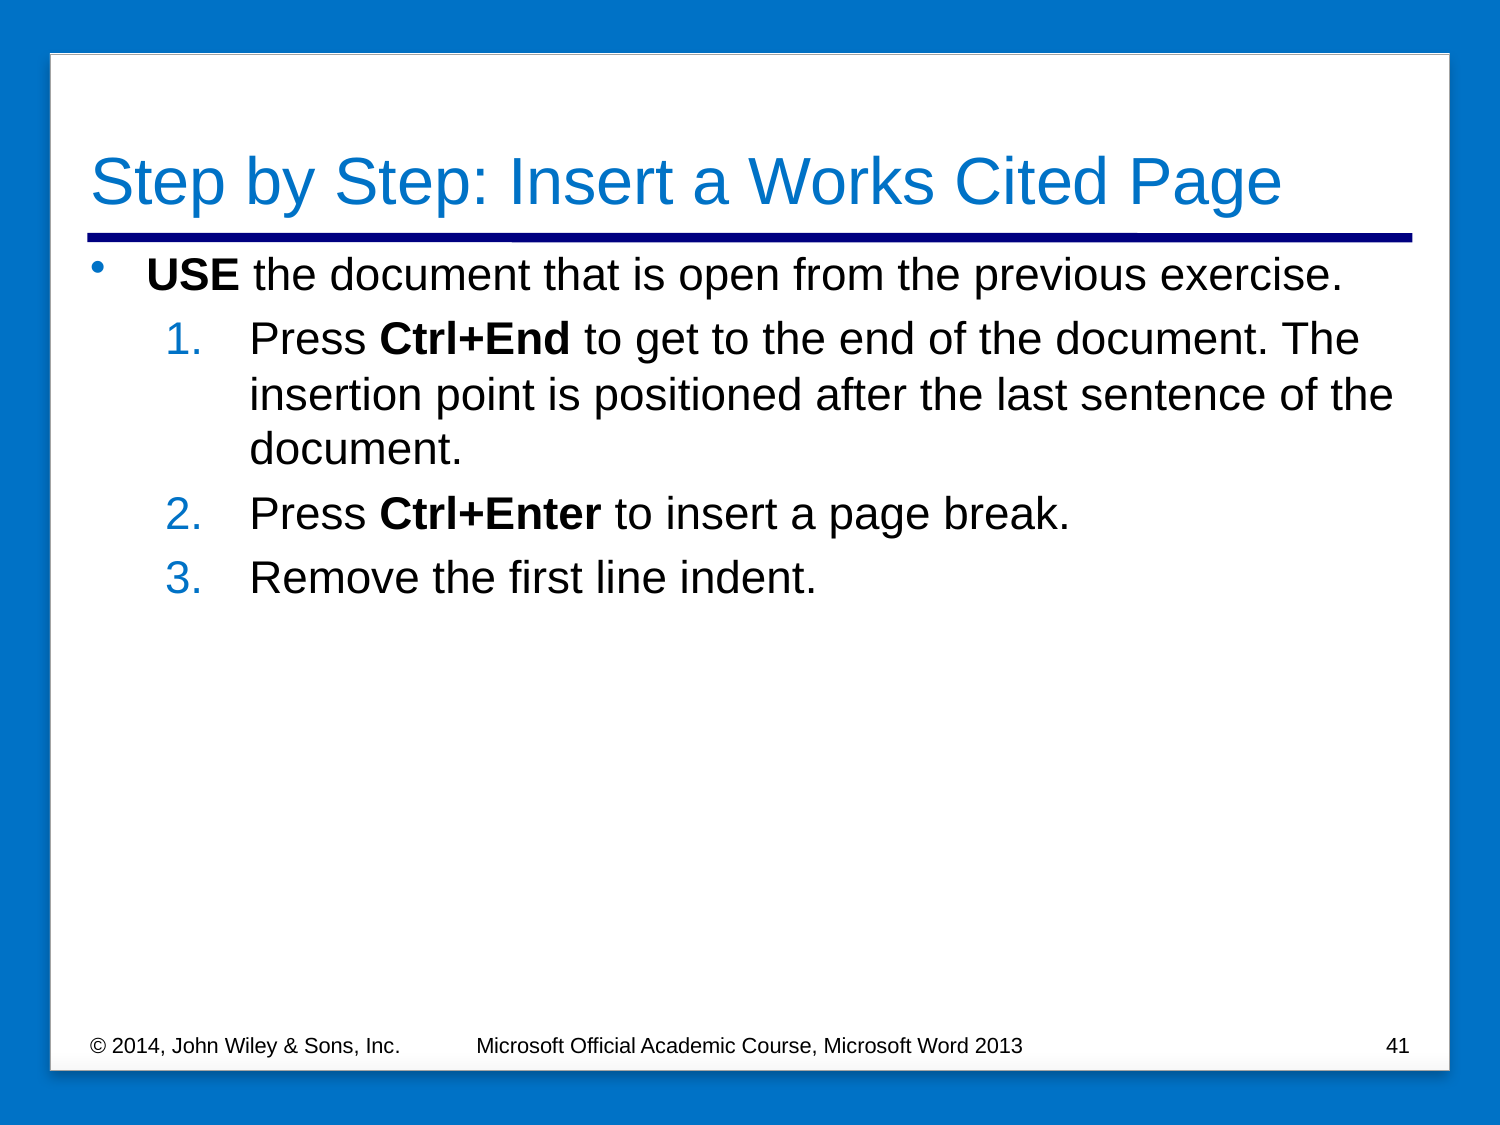

# Step by Step: Insert a Works Cited Page
USE the document that is open from the previous exercise.
Press Ctrl+End to get to the end of the document. The insertion point is positioned after the last sentence of the document.
Press Ctrl+Enter to insert a page break.
Remove the first line indent.
© 2014, John Wiley & Sons, Inc.
Microsoft Official Academic Course, Microsoft Word 2013
41